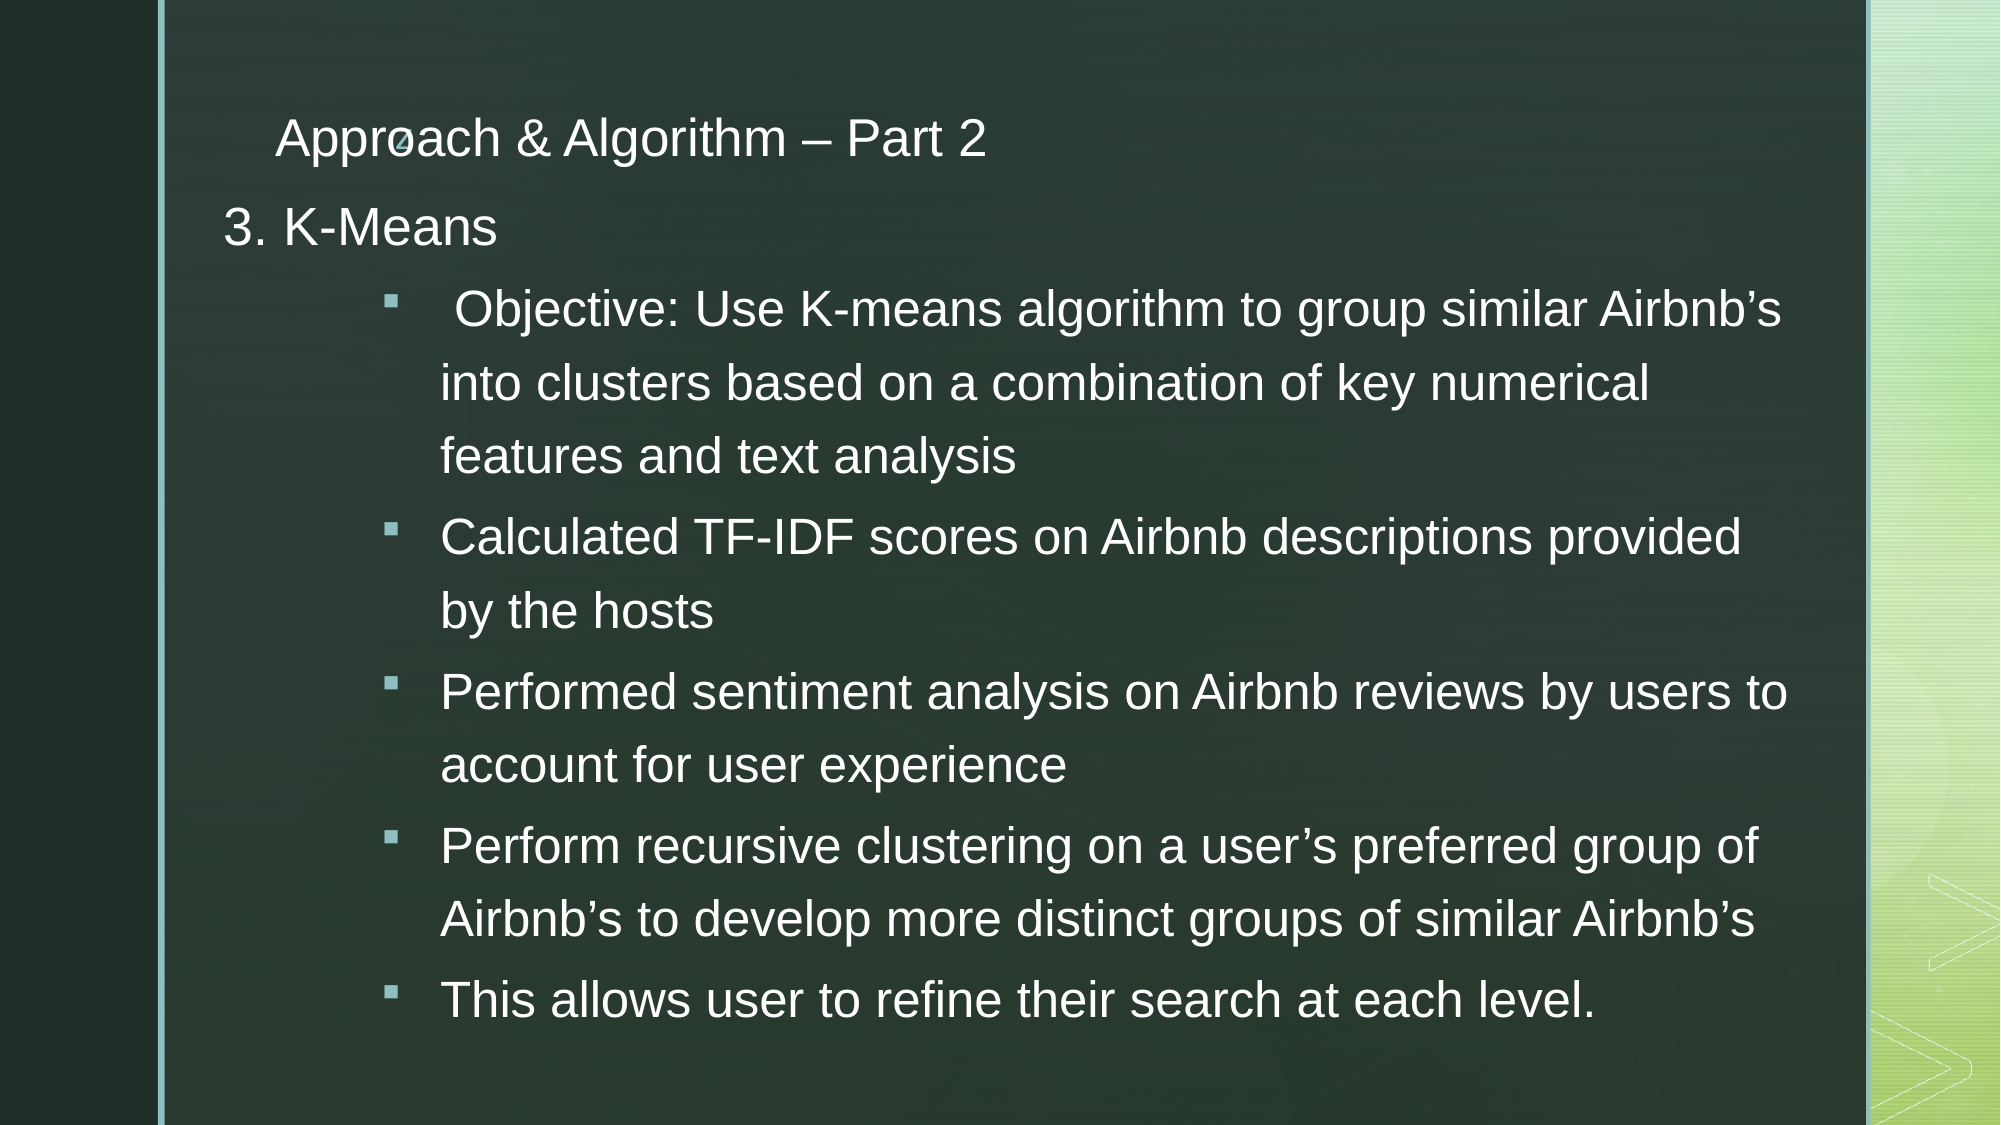

Approach & Algorithm – Part 2
3. K-Means
 Objective: Use K-means algorithm to group similar Airbnb’s into clusters based on a combination of key numerical features and text analysis
Calculated TF-IDF scores on Airbnb descriptions provided by the hosts
Performed sentiment analysis on Airbnb reviews by users to account for user experience
Perform recursive clustering on a user’s preferred group of Airbnb’s to develop more distinct groups of similar Airbnb’s
This allows user to refine their search at each level.